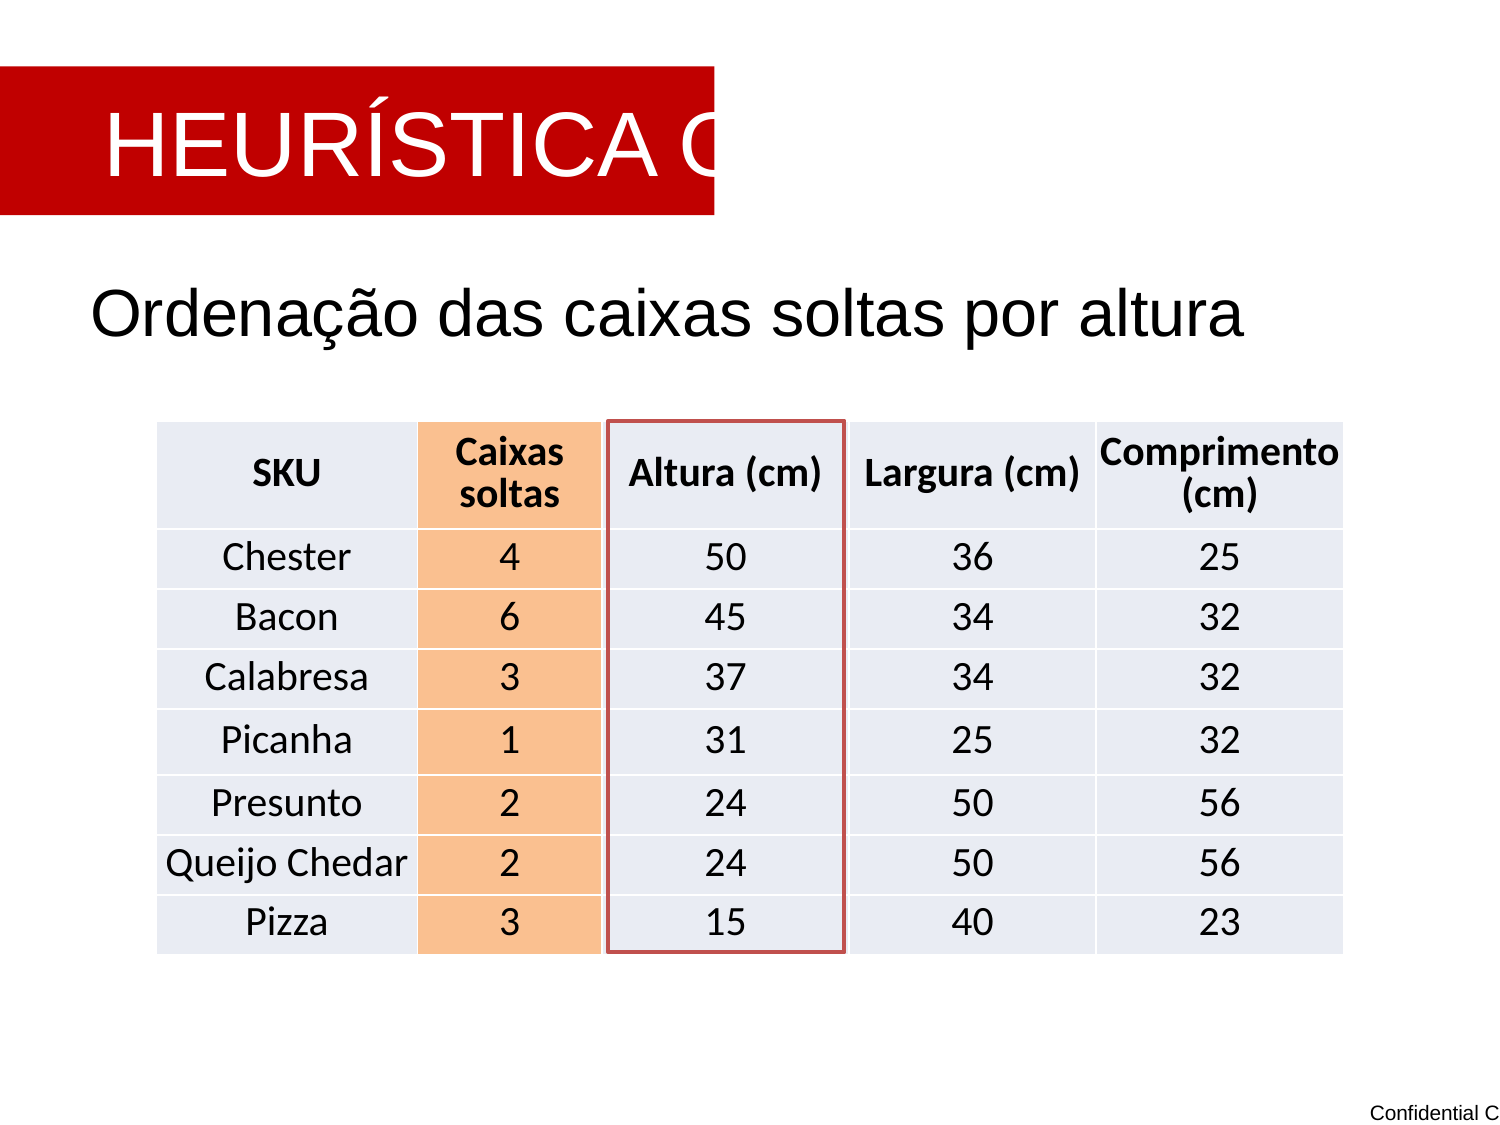

HEURÍSTICA GULOSA
Ordenação das caixas soltas por altura

| SKU | Caixas soltas | Altura (cm) | Largura (cm) | Comprimento (cm) |
| --- | --- | --- | --- | --- |
| Chester | 4 | 50 | 36 | 25 |
| Bacon | 6 | 45 | 34 | 32 |
| Calabresa | 3 | 37 | 34 | 32 |
| Picanha | 1 | 31 | 25 | 32 |
| Presunto | 2 | 24 | 50 | 56 |
| Queijo Chedar | 2 | 24 | 50 | 56 |
| Pizza | 3 | 15 | 40 | 23 |